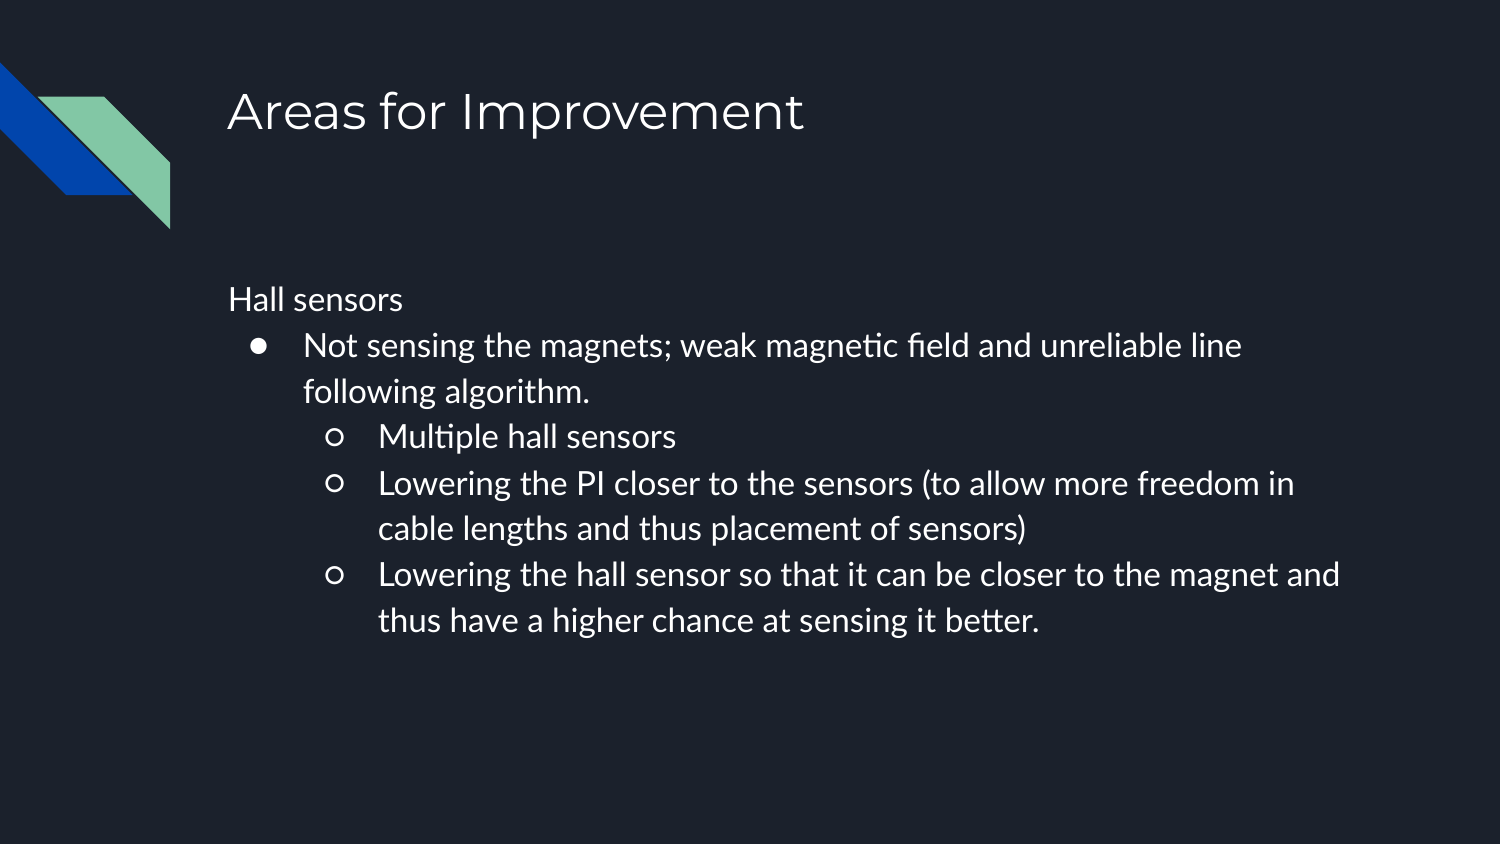

# Areas for Improvement
Hall sensors
Not sensing the magnets; weak magnetic field and unreliable line following algorithm.
Multiple hall sensors
Lowering the PI closer to the sensors (to allow more freedom in cable lengths and thus placement of sensors)
Lowering the hall sensor so that it can be closer to the magnet and thus have a higher chance at sensing it better.